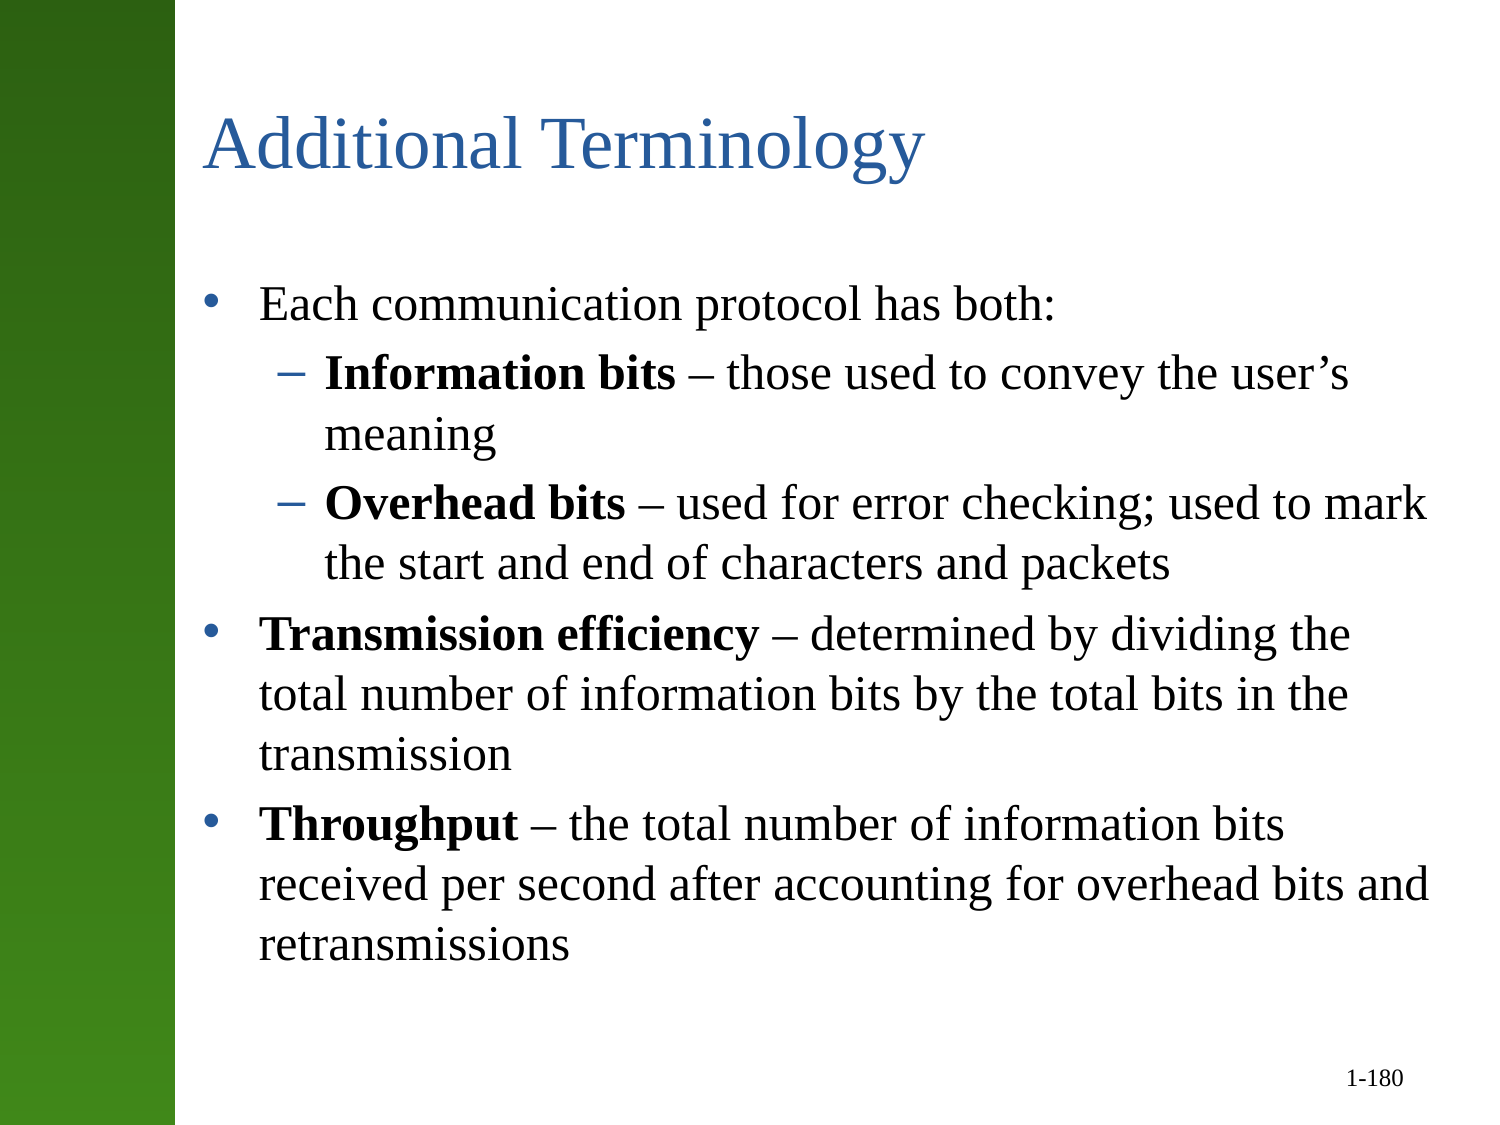

# Additional Terminology
Each communication protocol has both:
Information bits – those used to convey the user’s meaning
Overhead bits – used for error checking; used to mark the start and end of characters and packets
Transmission efficiency – determined by dividing the total number of information bits by the total bits in the transmission
Throughput – the total number of information bits received per second after accounting for overhead bits and retransmissions